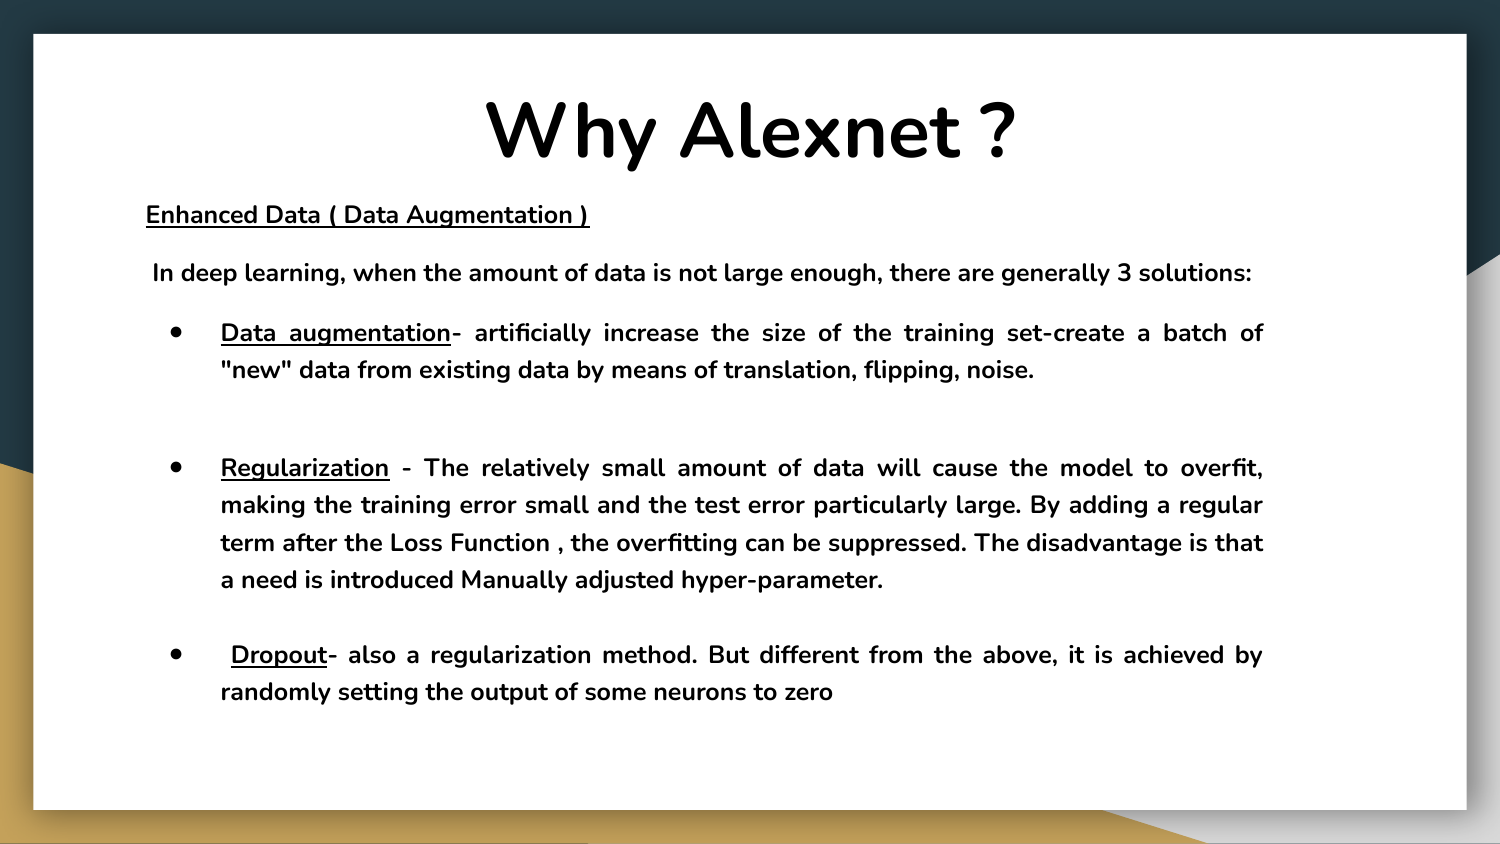

# Why Alexnet ?
Enhanced Data ( Data Augmentation )
 In deep learning, when the amount of data is not large enough, there are generally 3 solutions:
Data augmentation- artificially increase the size of the training set-create a batch of "new" data from existing data by means of translation, flipping, noise.

Regularization - The relatively small amount of data will cause the model to overfit, making the training error small and the test error particularly large. By adding a regular term after the Loss Function , the overfitting can be suppressed. The disadvantage is that a need is introduced Manually adjusted hyper-parameter.

 Dropout- also a regularization method. But different from the above, it is achieved by randomly setting the output of some neurons to zero